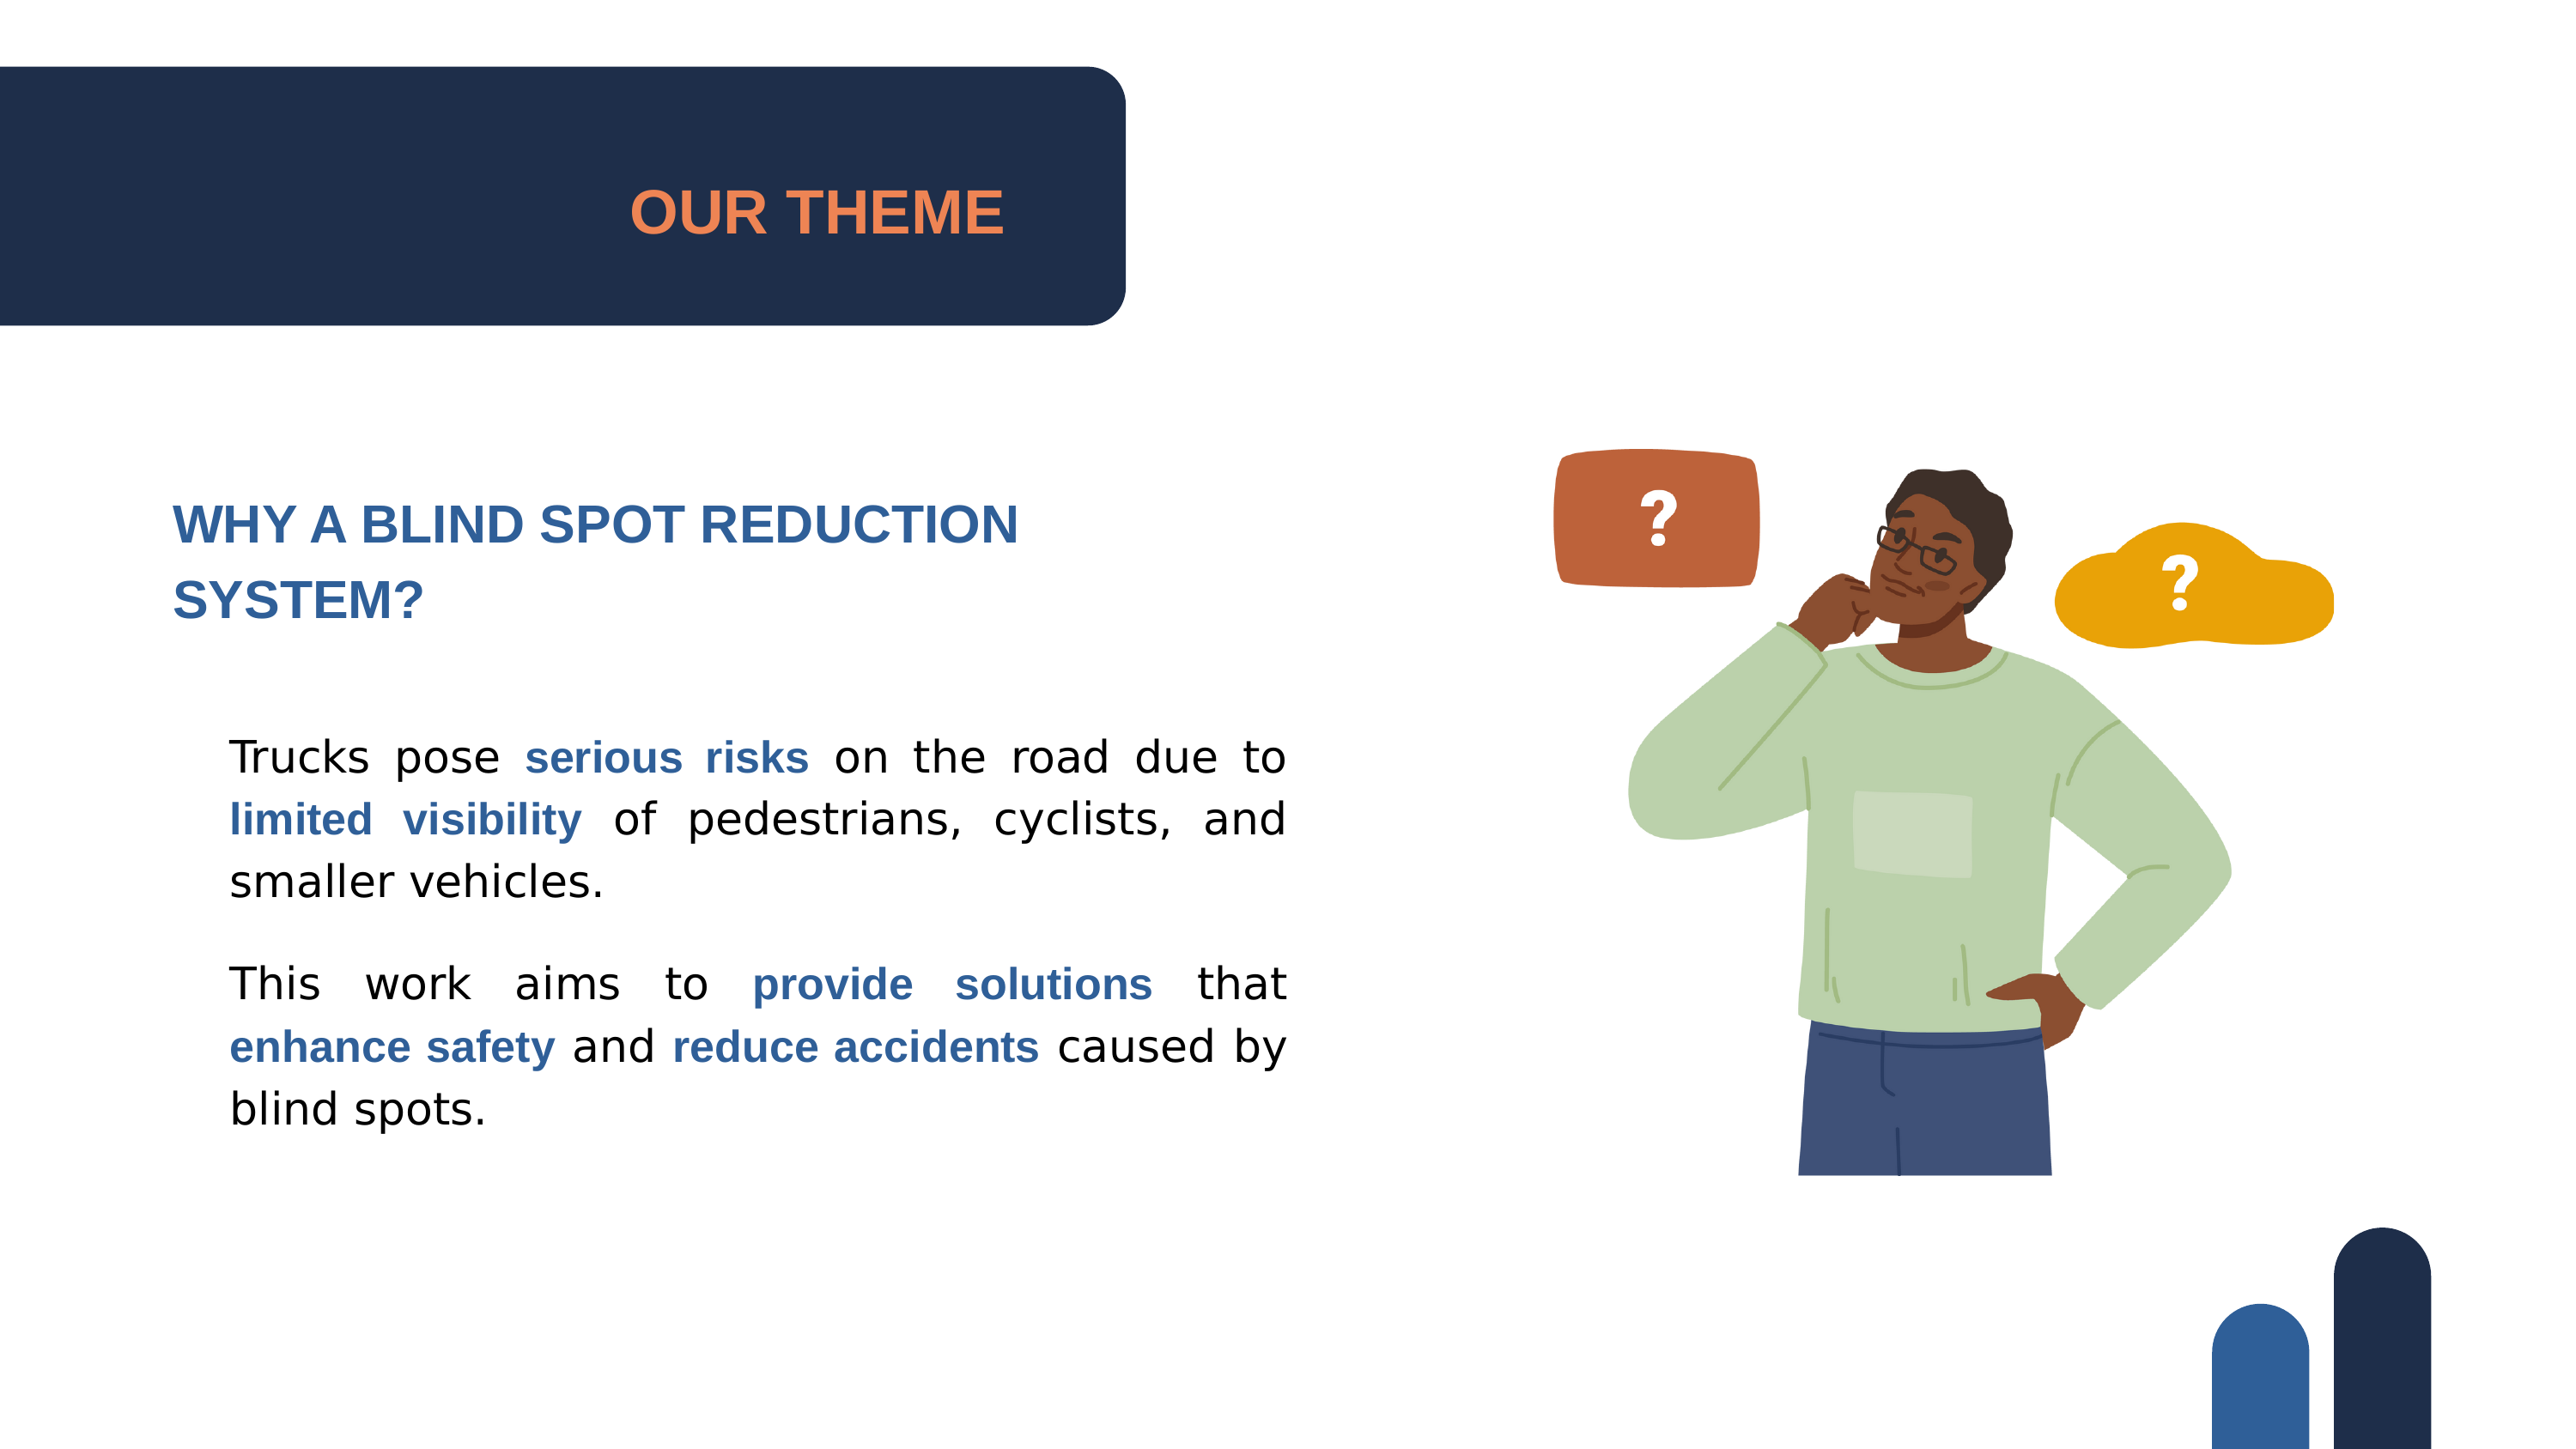

OUR THEME

WHY A BLIND SPOT REDUCTION SYSTEM?
Trucks pose serious risks on the road due to limited visibility of pedestrians, cyclists, and smaller vehicles.
This work aims to provide solutions that enhance safety and reduce accidents caused by blind spots.